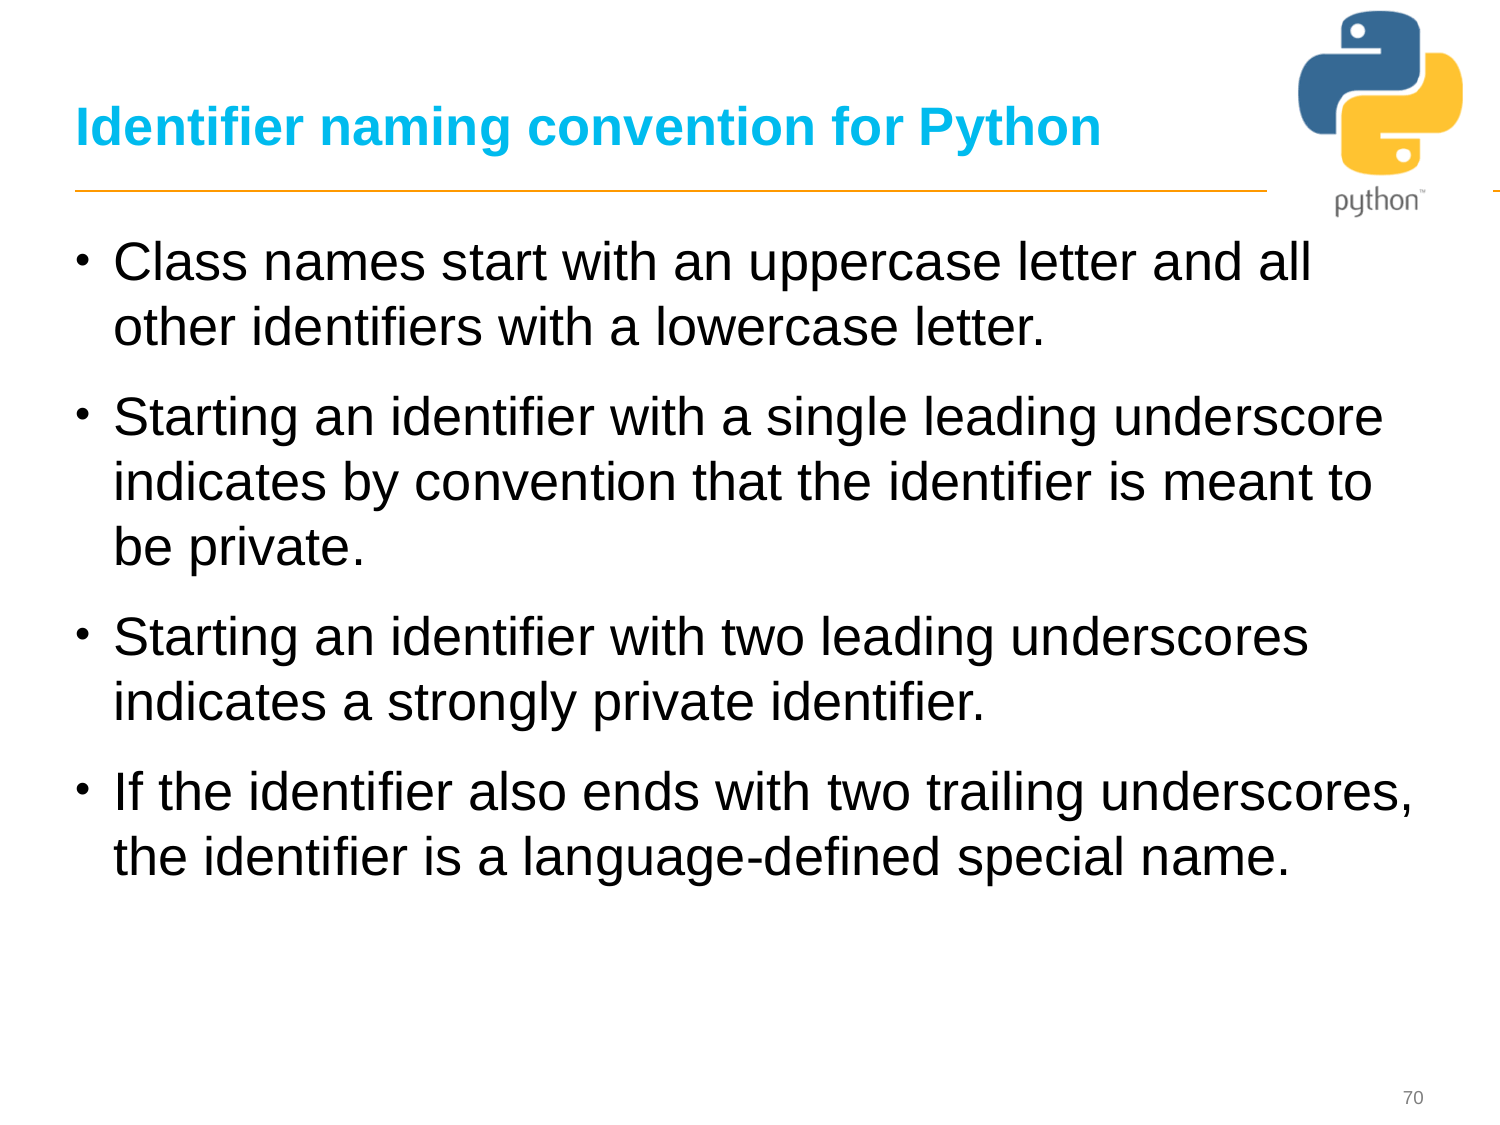

# Identifier naming convention for Python
Class names start with an uppercase letter and all other identifiers with a lowercase letter.
Starting an identifier with a single leading underscore indicates by convention that the identifier is meant to be private.
Starting an identifier with two leading underscores indicates a strongly private identifier.
If the identifier also ends with two trailing underscores, the identifier is a language-defined special name.